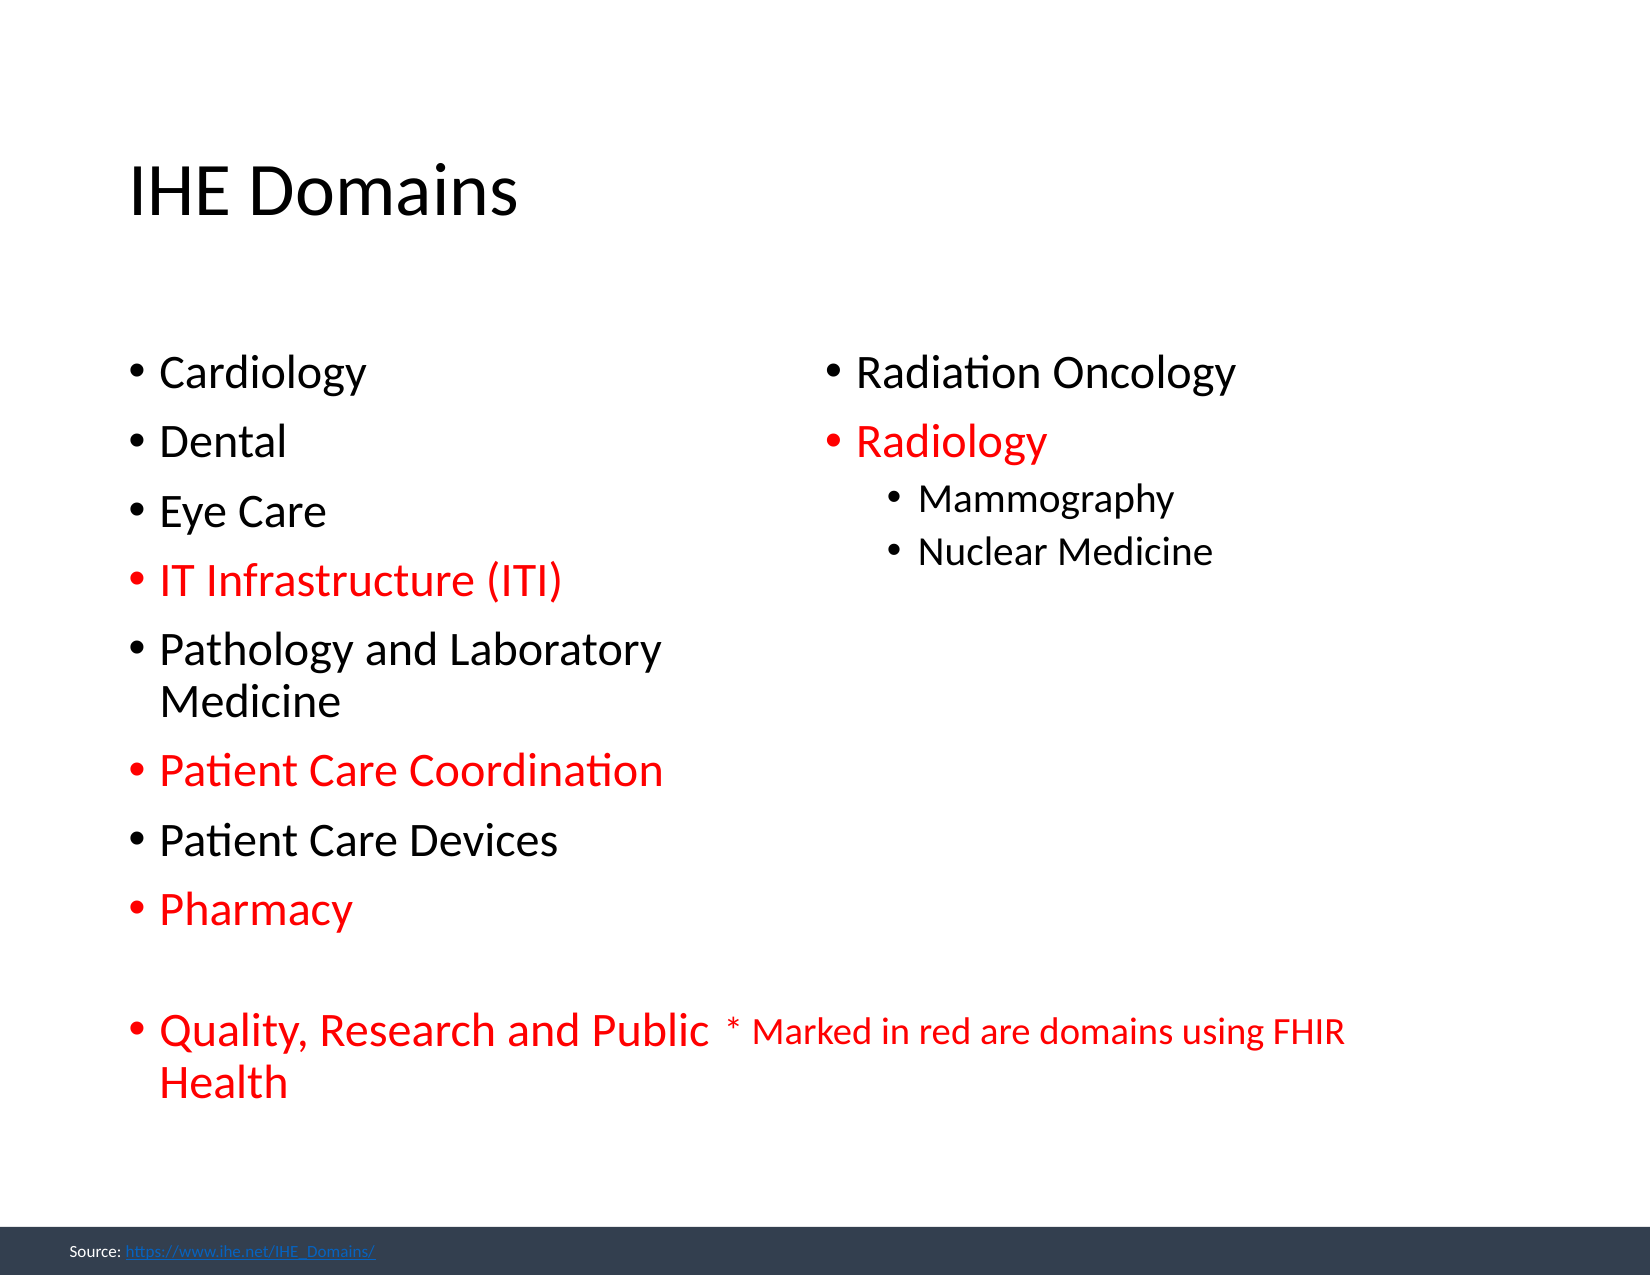

# IHE Domains
Cardiology
Dental
Eye Care
IT Infrastructure (ITI)
Pathology and Laboratory Medicine
Patient Care Coordination
Patient Care Devices
Pharmacy
Quality, Research and Public Health
Radiation Oncology
Radiology
Mammography
Nuclear Medicine
* Marked in red are domains using FHIR
Source: https://www.ihe.net/IHE_Domains/